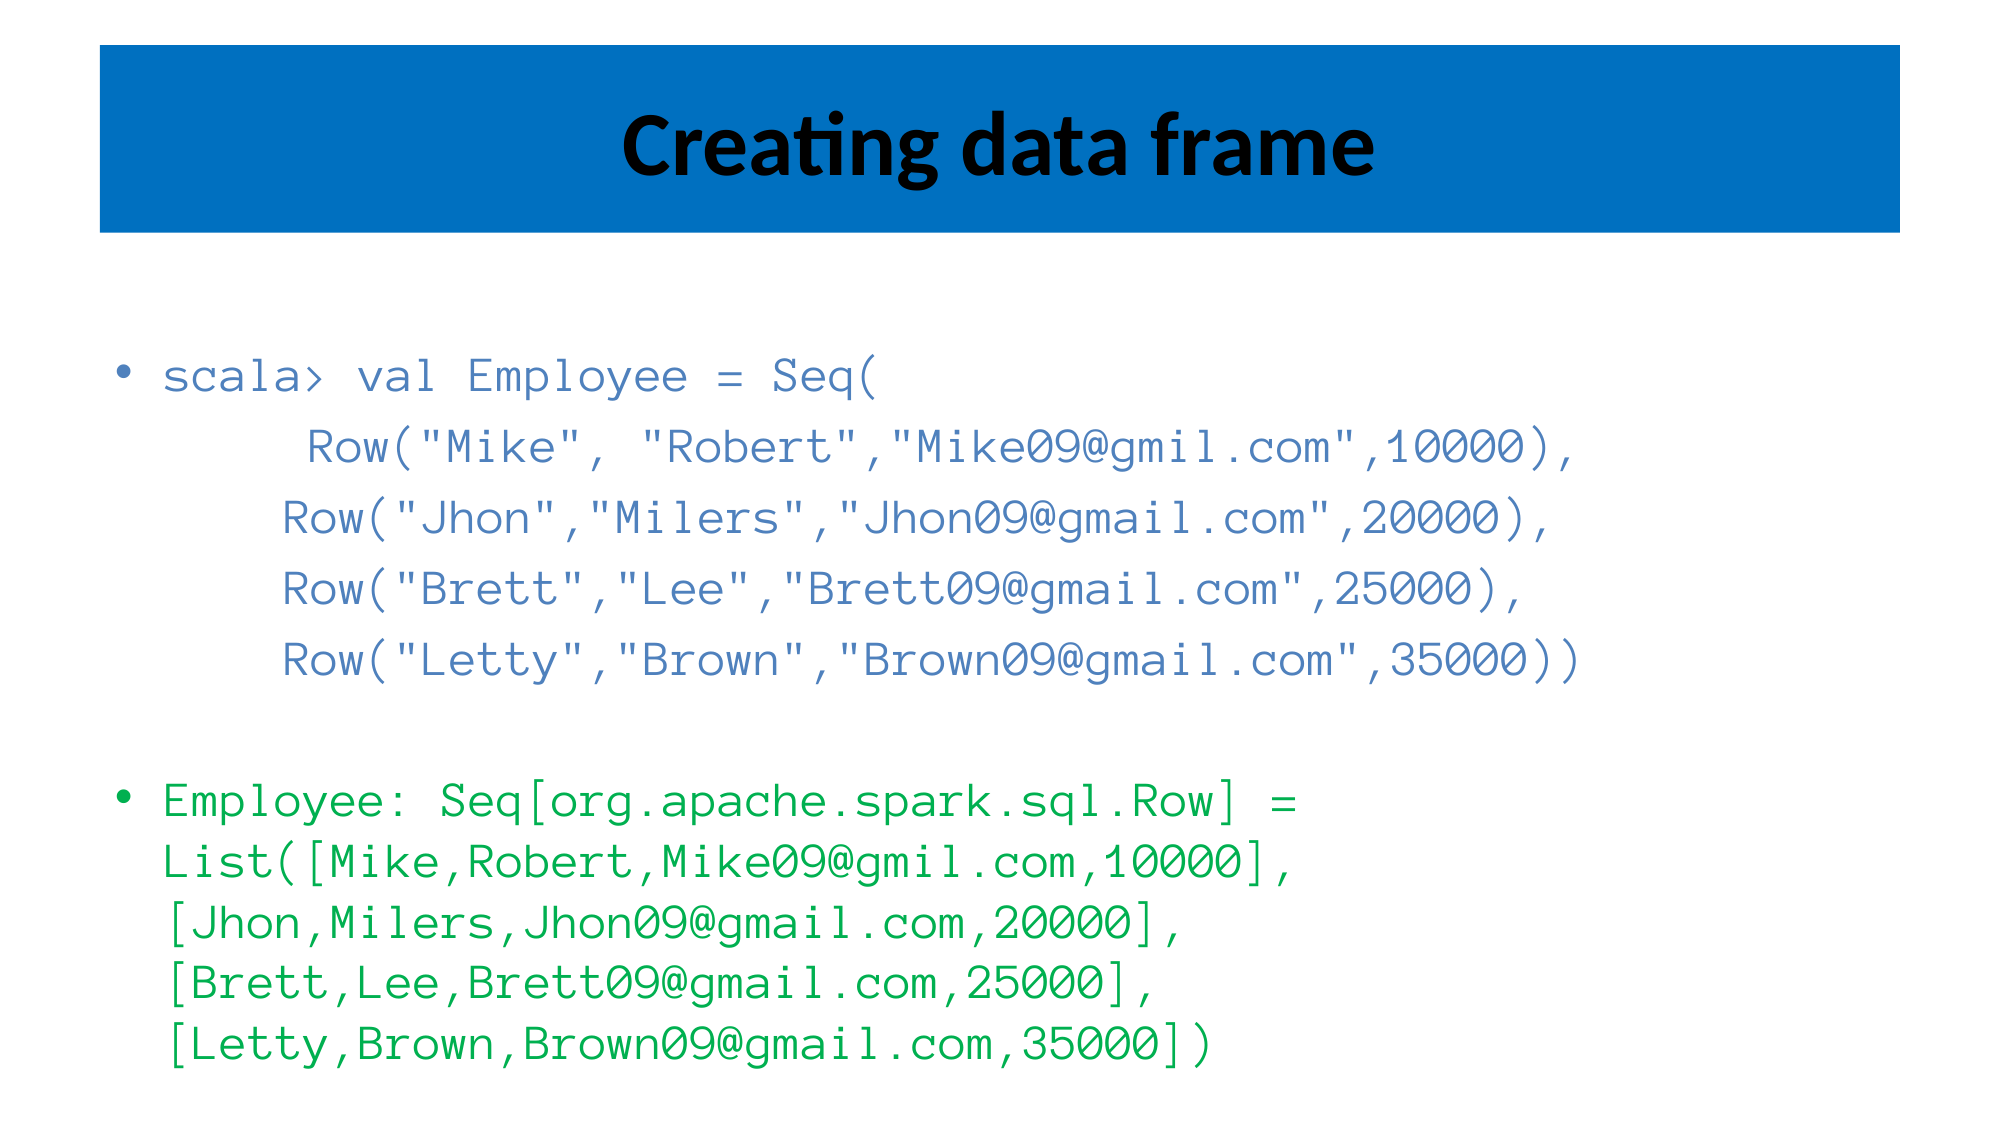

# Creating data frame

scala> val Employee = Seq(
       Row("Mike", "Robert","Mike09@gmil.com",10000),
	  Row("Jhon","Milers","Jhon09@gmail.com",20000),
	  Row("Brett","Lee","Brett09@gmail.com",25000),
	  Row("Letty","Brown","Brown09@gmail.com",35000))

Employee: Seq[org.apache.spark.sql.Row] = List([Mike,Robert,Mike09@gmil.com,10000], [Jhon,Milers,Jhon09@gmail.com,20000], [Brett,Lee,Brett09@gmail.com,25000], [Letty,Brown,Brown09@gmail.com,35000])